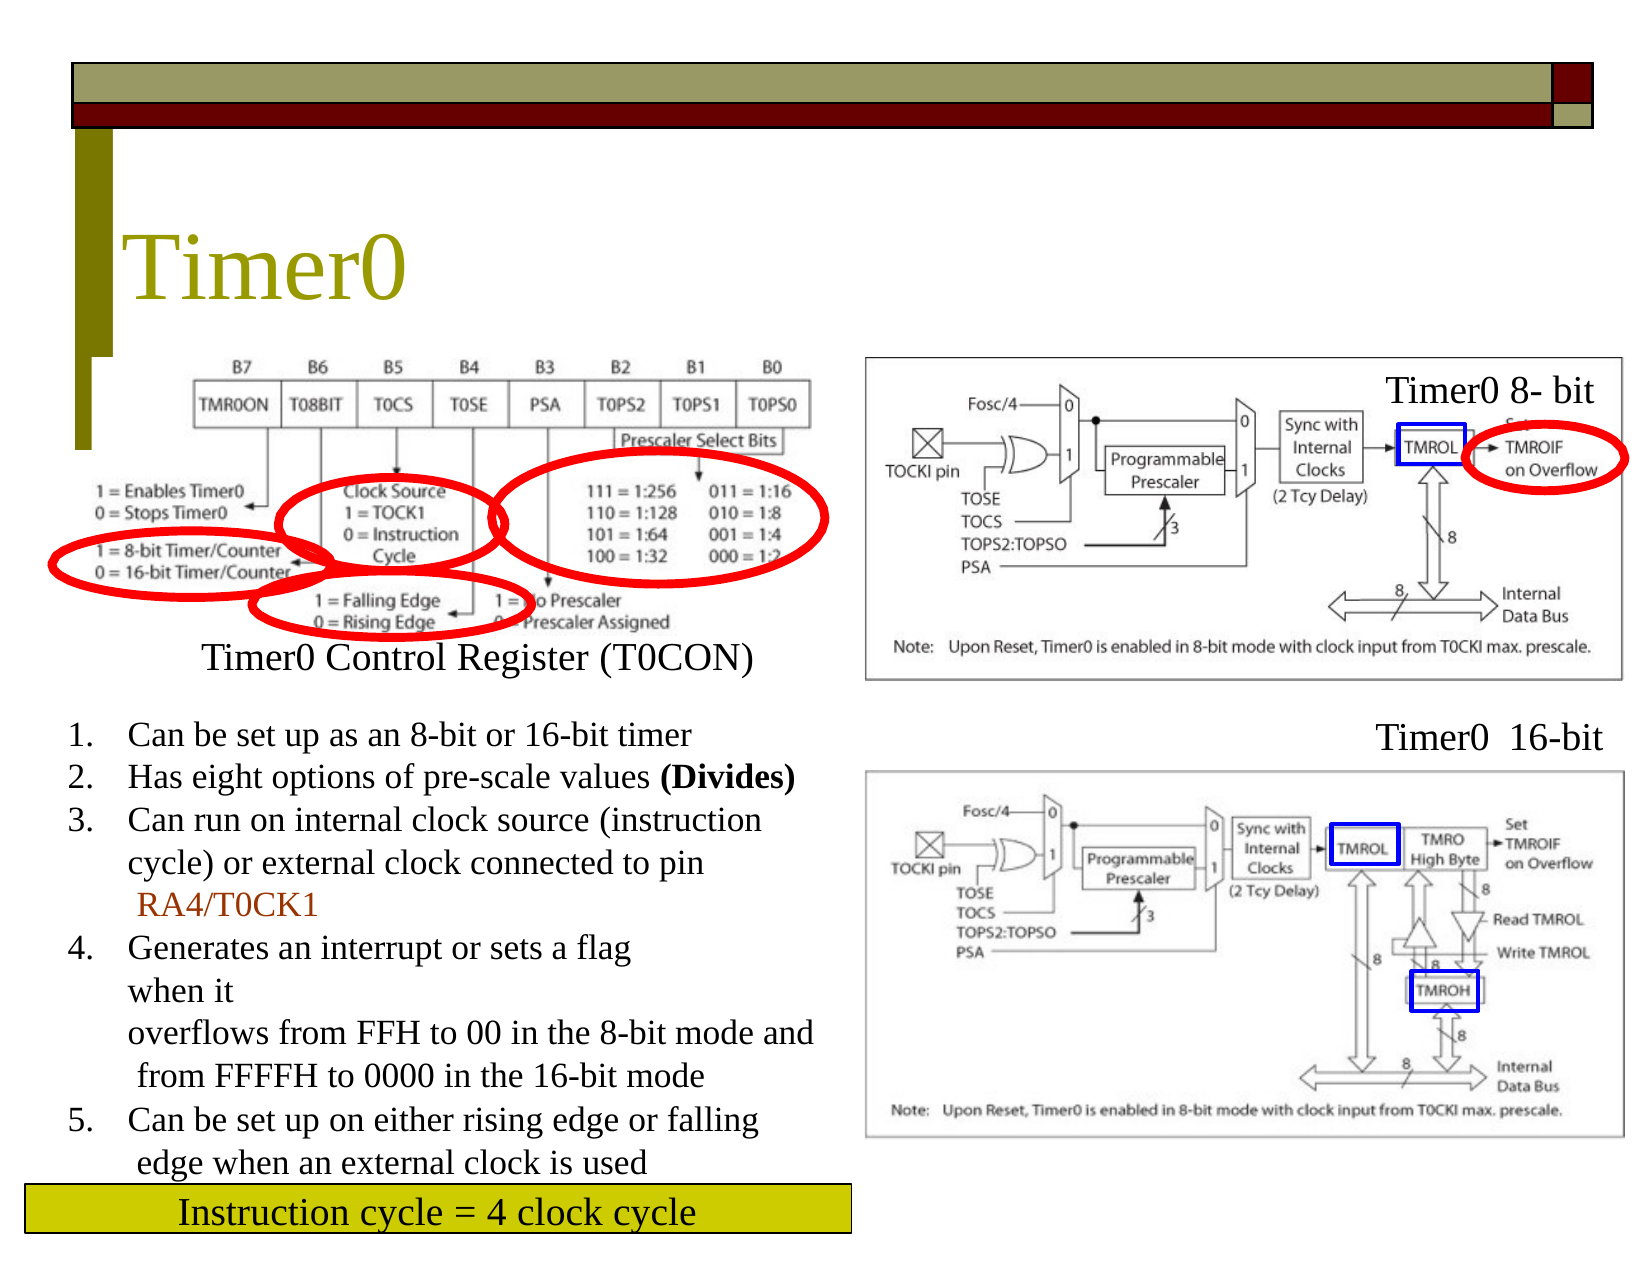

|  |  |
| --- | --- |
|  |  |
# Timer0

Timer0 8- bit

Timer0 Control Register (T0CON)
Can be set up as an 8-bit or 16-bit timer
Has eight options of pre-scale values (Divides)
Can run on internal clock source (instruction
cycle) or external clock connected to pin  RA4/T0CK1
Generates an interrupt or sets a flag when it
overflows from FFH to 00 in the 8-bit mode and  from FFFFH to 0000 in the 16-bit mode
Can be set up on either rising edge or falling  edge when an external clock is used
Timer0 16-bit

Instruction cycle = 4 clock cycle